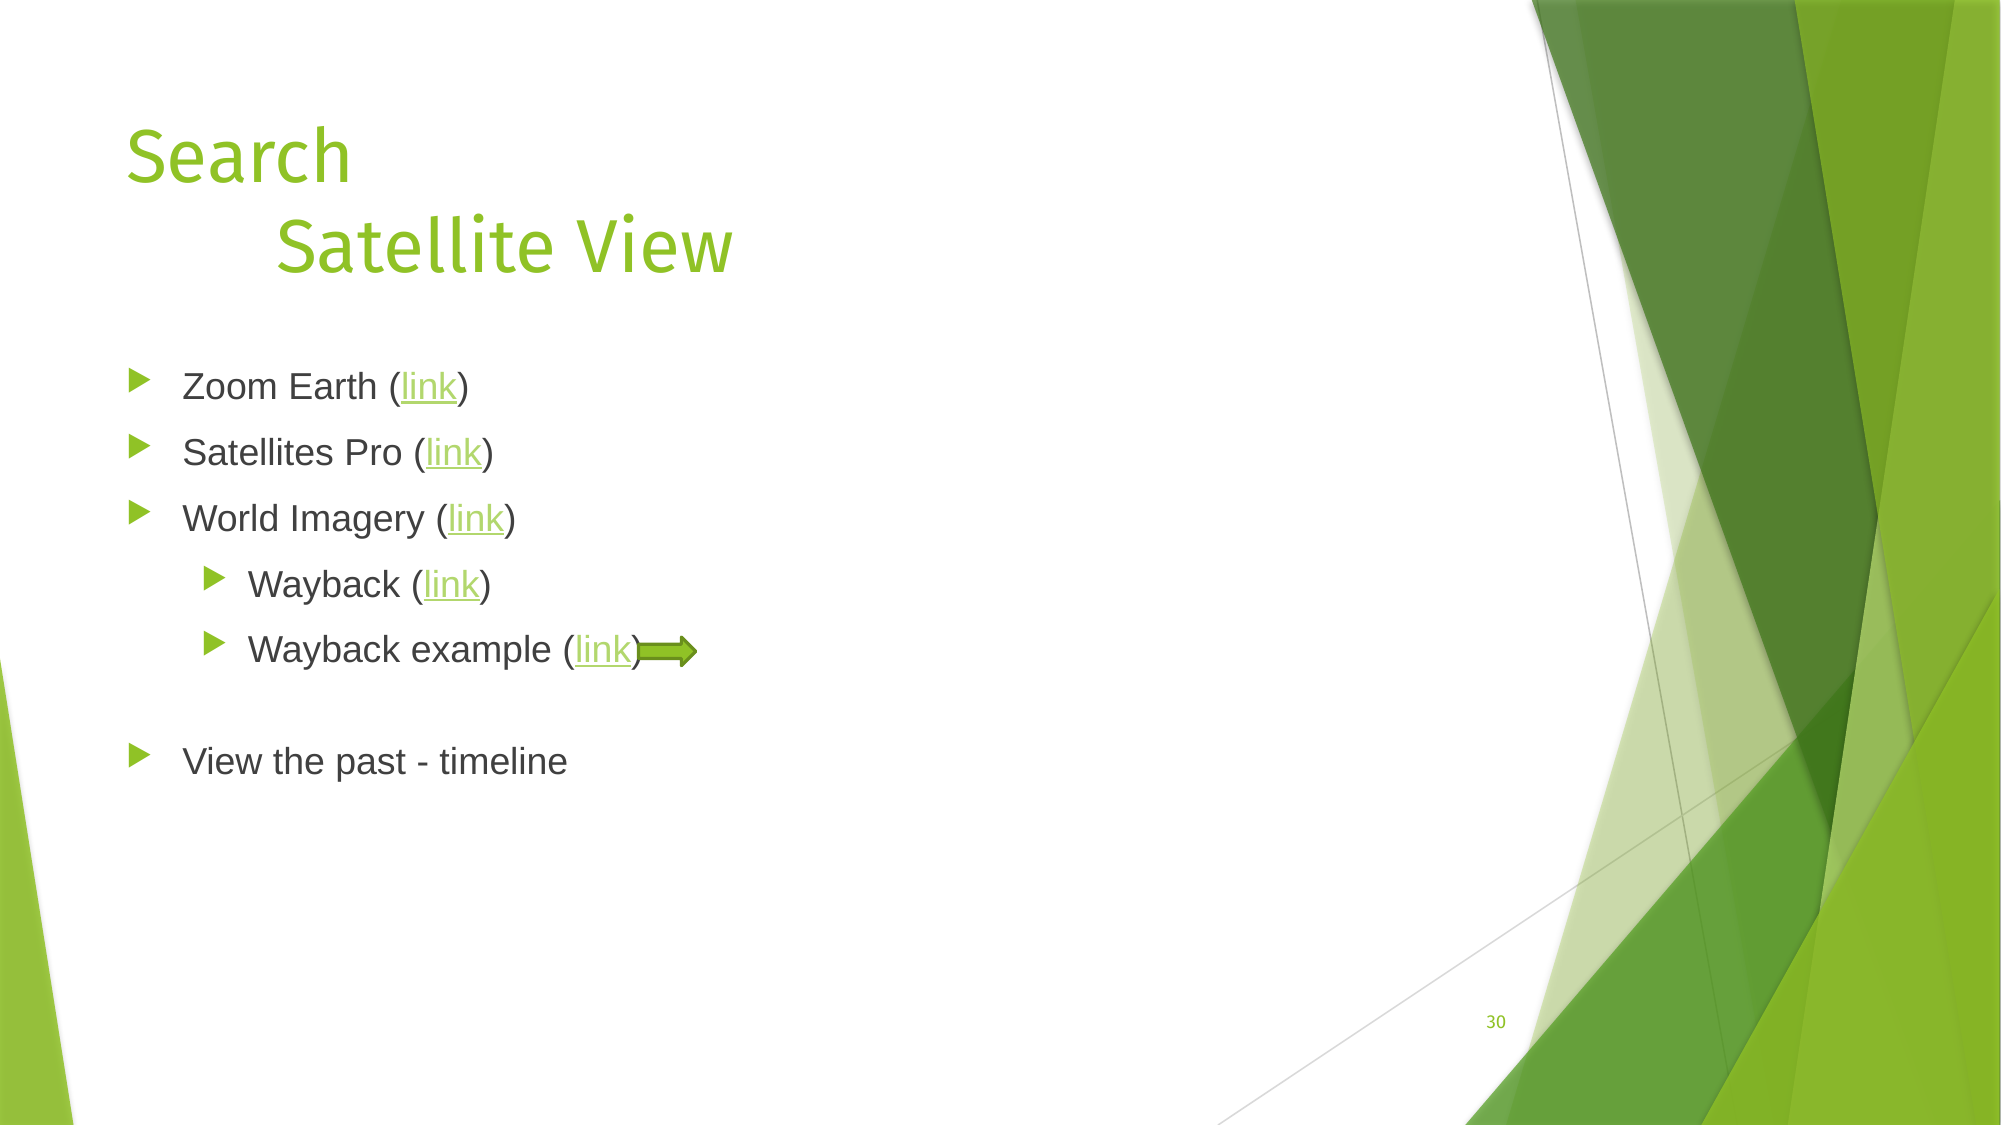

# Search Satellite View
Zoom Earth (link)
Satellites Pro (link)
World Imagery (link)
Wayback (link)
Wayback example (link)

View the past - timeline

30